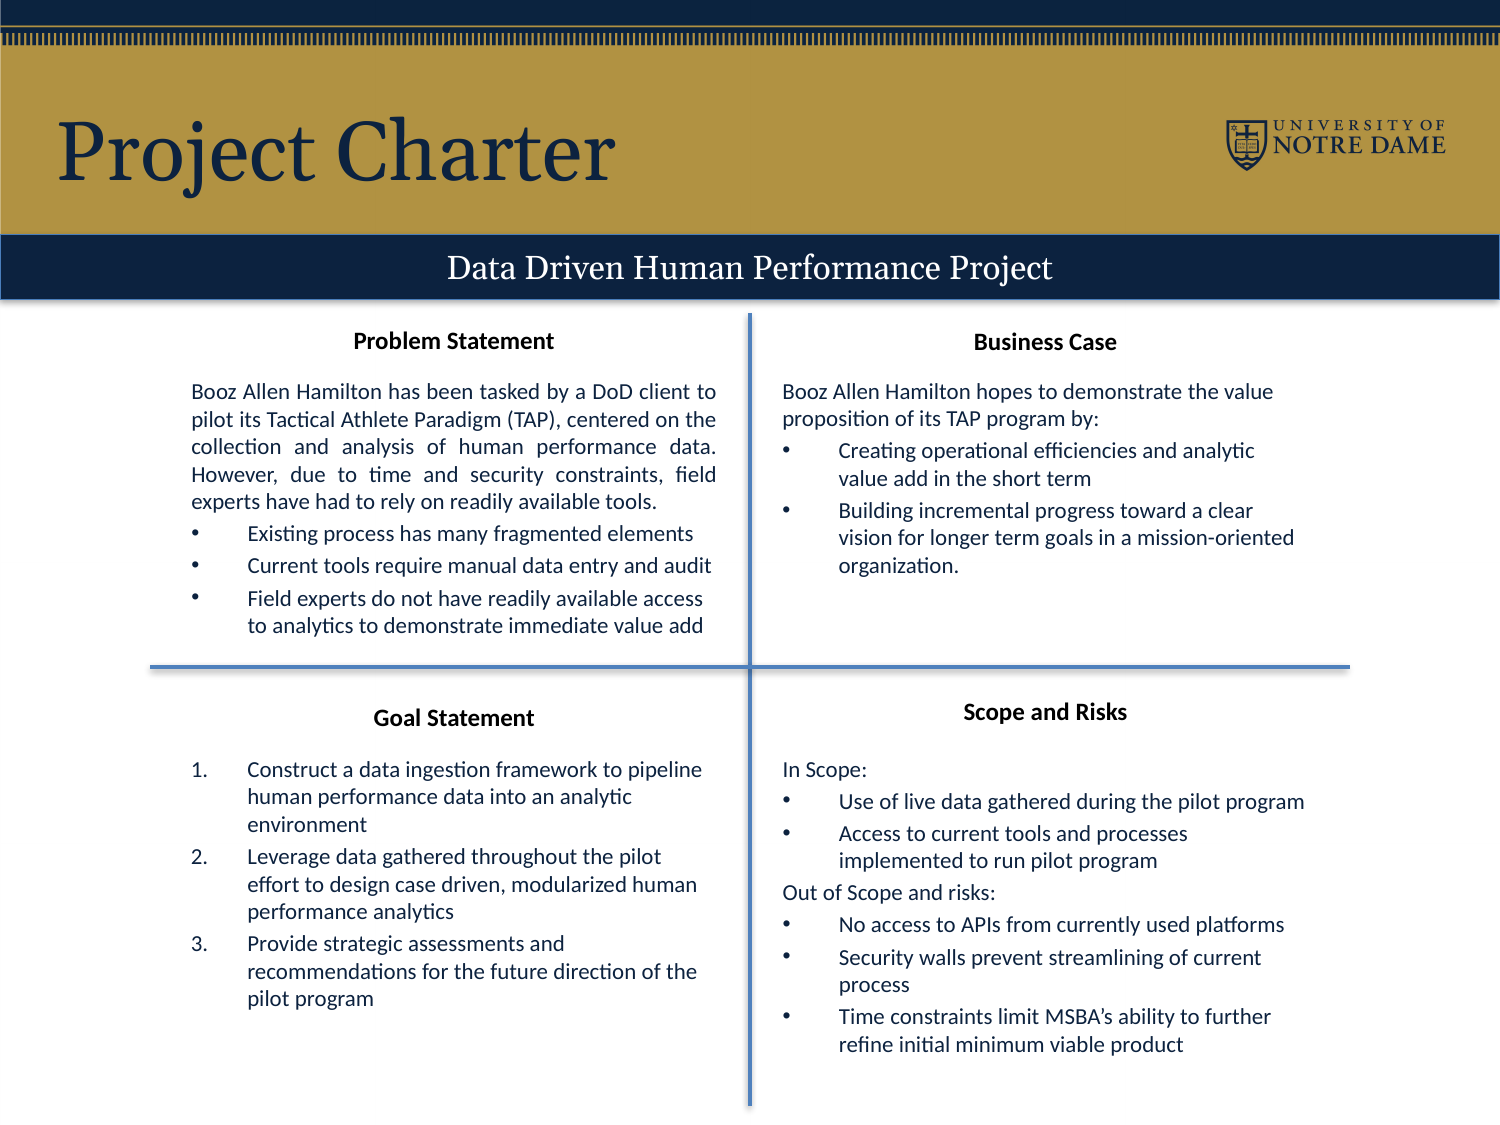

# Project Charter

Data Driven Human Performance Project
Problem Statement
Business Case
Booz Allen Hamilton hopes to demonstrate the value proposition of its TAP program by:
Creating operational efficiencies and analytic value add in the short term
Building incremental progress toward a clear vision for longer term goals in a mission-oriented organization.
Booz Allen Hamilton has been tasked by a DoD client to pilot its Tactical Athlete Paradigm (TAP), centered on the collection and analysis of human performance data. However, due to time and security constraints, field experts have had to rely on readily available tools.
Existing process has many fragmented elements
Current tools require manual data entry and audit
Field experts do not have readily available access to analytics to demonstrate immediate value add
Scope and Risks
Goal Statement
In Scope:
Use of live data gathered during the pilot program
Access to current tools and processes implemented to run pilot program
Out of Scope and risks:
No access to APIs from currently used platforms
Security walls prevent streamlining of current process
Time constraints limit MSBA’s ability to further refine initial minimum viable product

Construct a data ingestion framework to pipeline human performance data into an analytic environment
Leverage data gathered throughout the pilot effort to design case driven, modularized human performance analytics
Provide strategic assessments and recommendations for the future direction of the pilot program